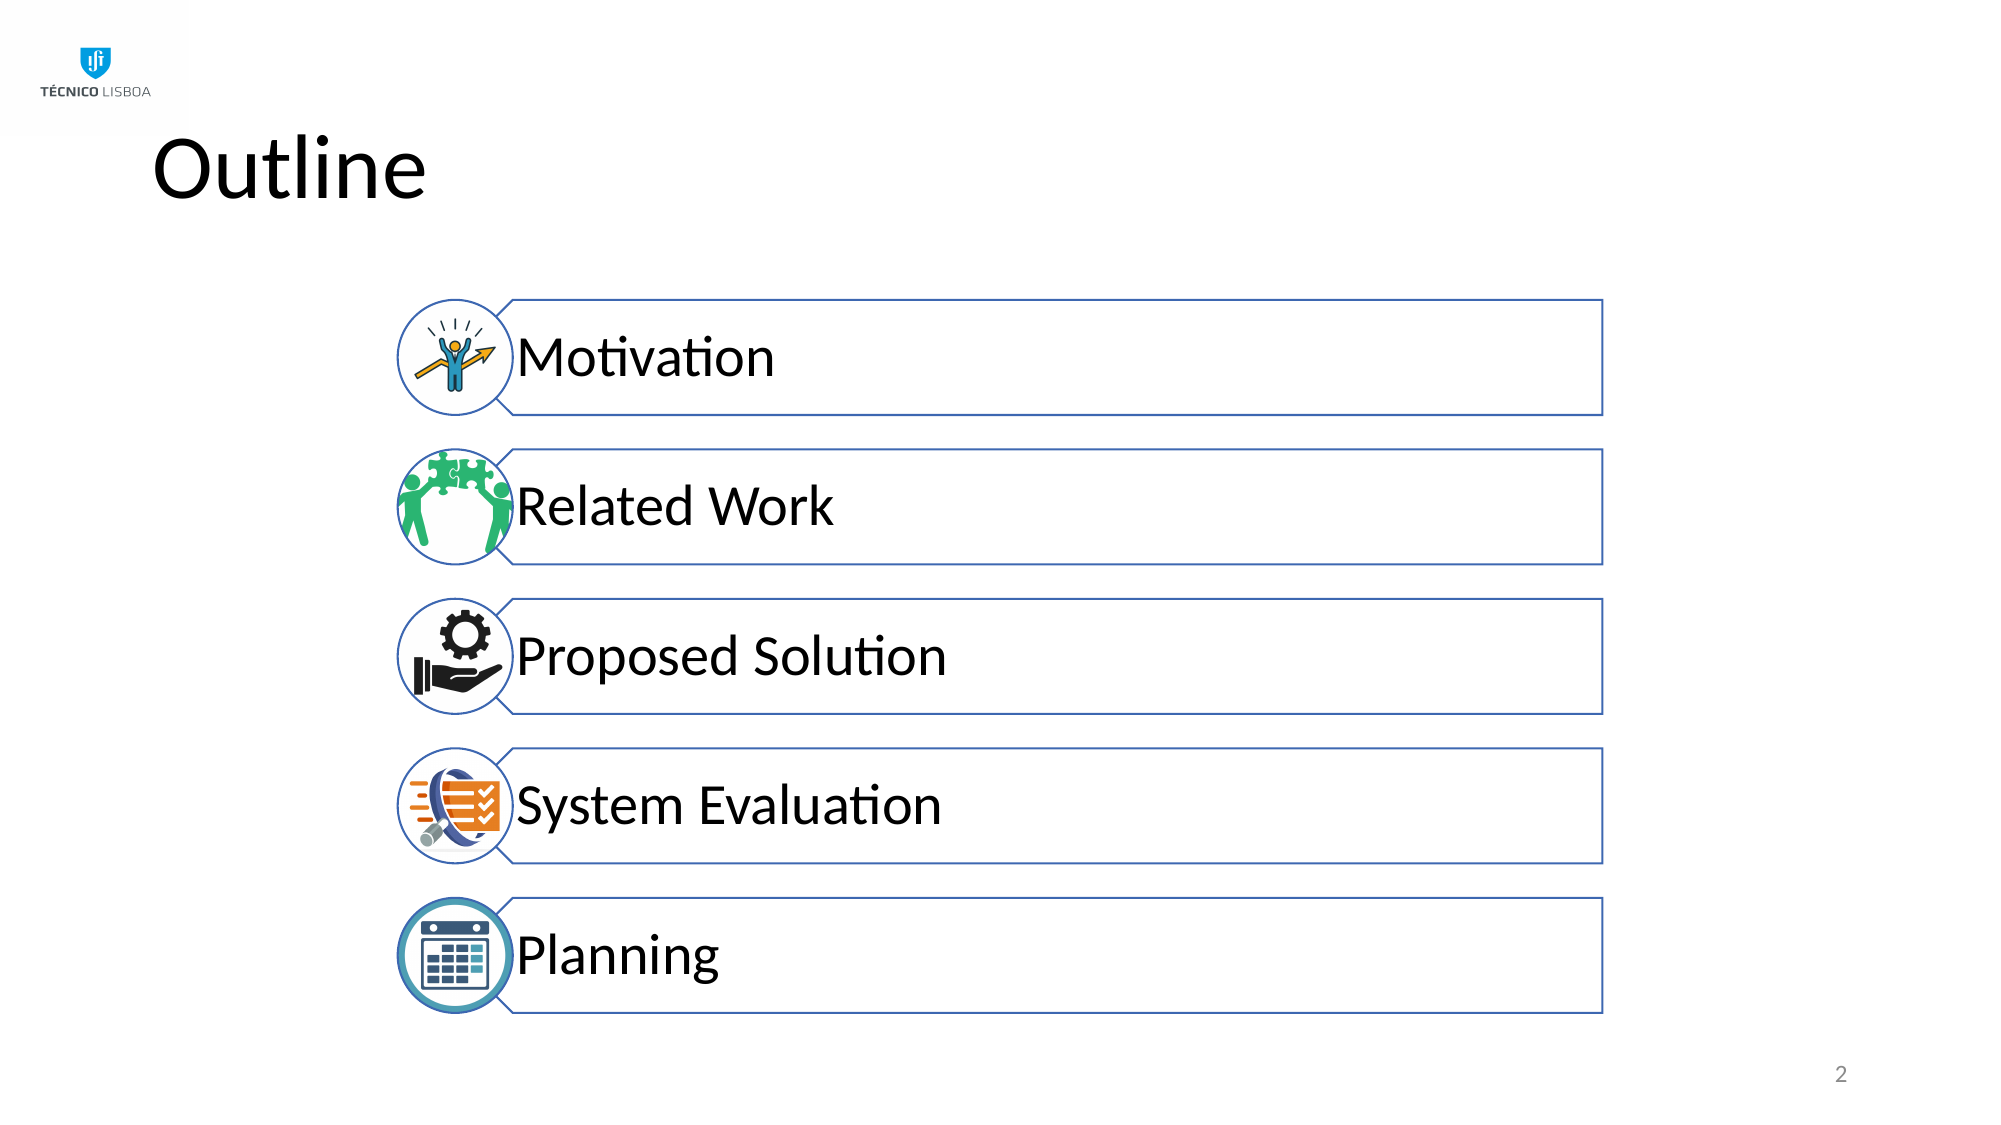

# Outline
Motivation
Related Work
Proposed Solution
System Evaluation
Planning
2